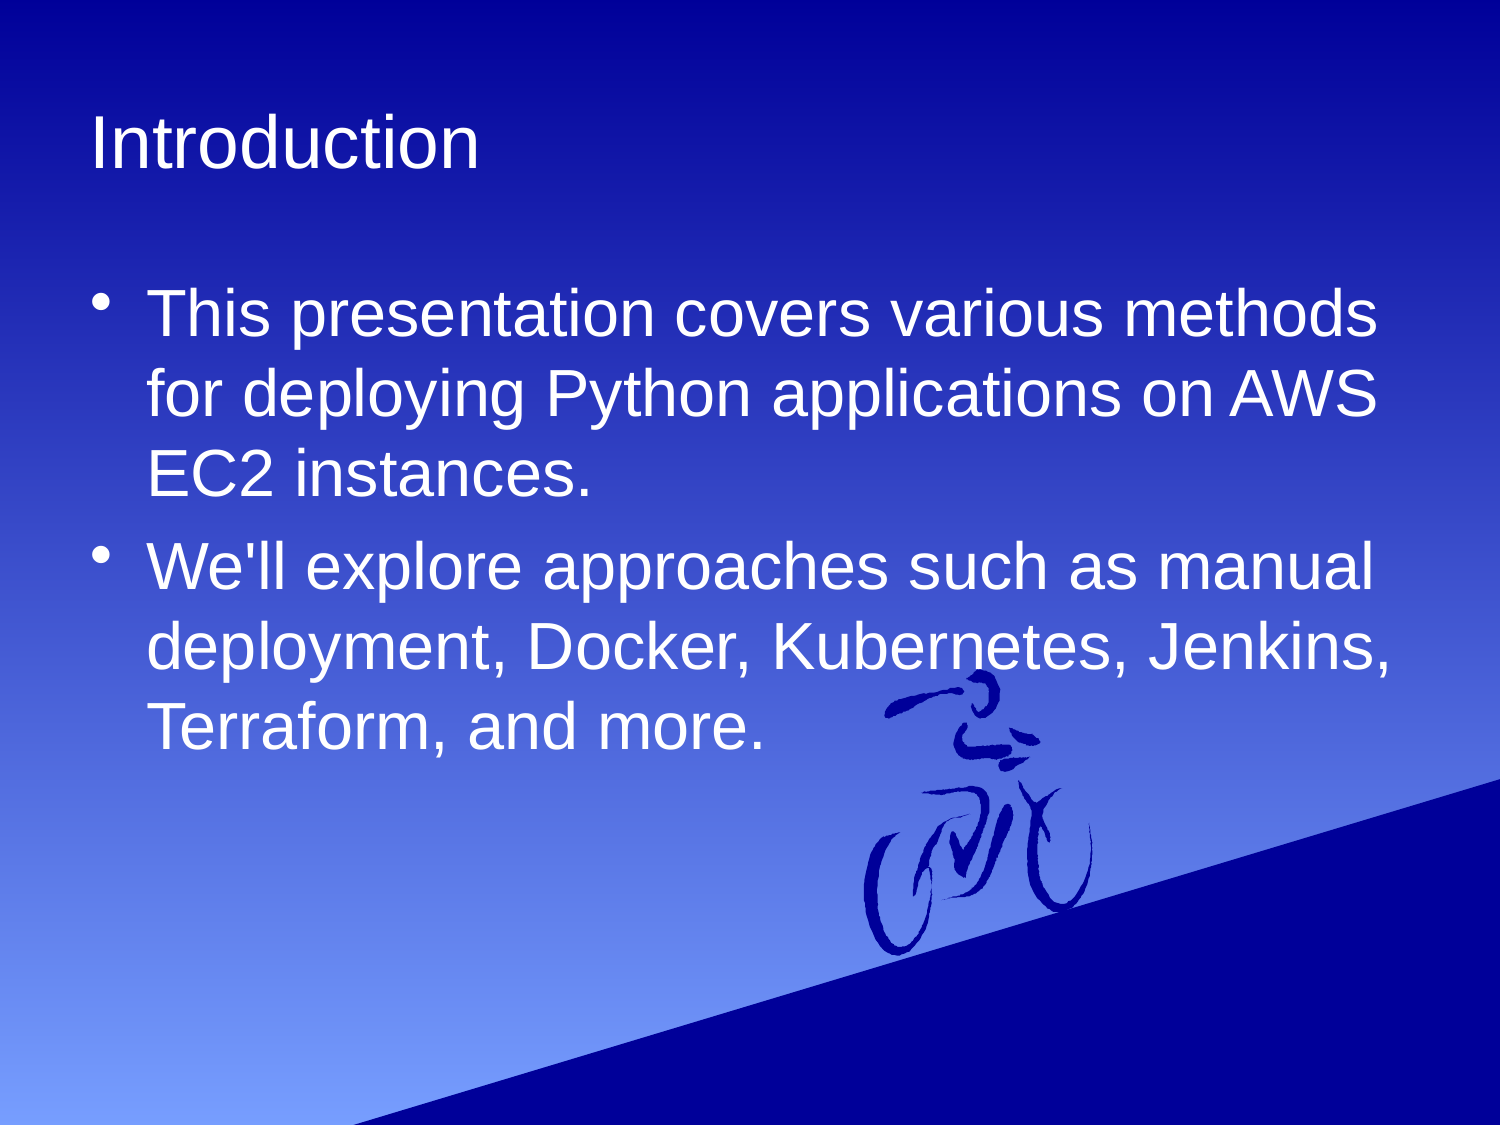

# Introduction
This presentation covers various methods for deploying Python applications on AWS EC2 instances.
We'll explore approaches such as manual deployment, Docker, Kubernetes, Jenkins, Terraform, and more.